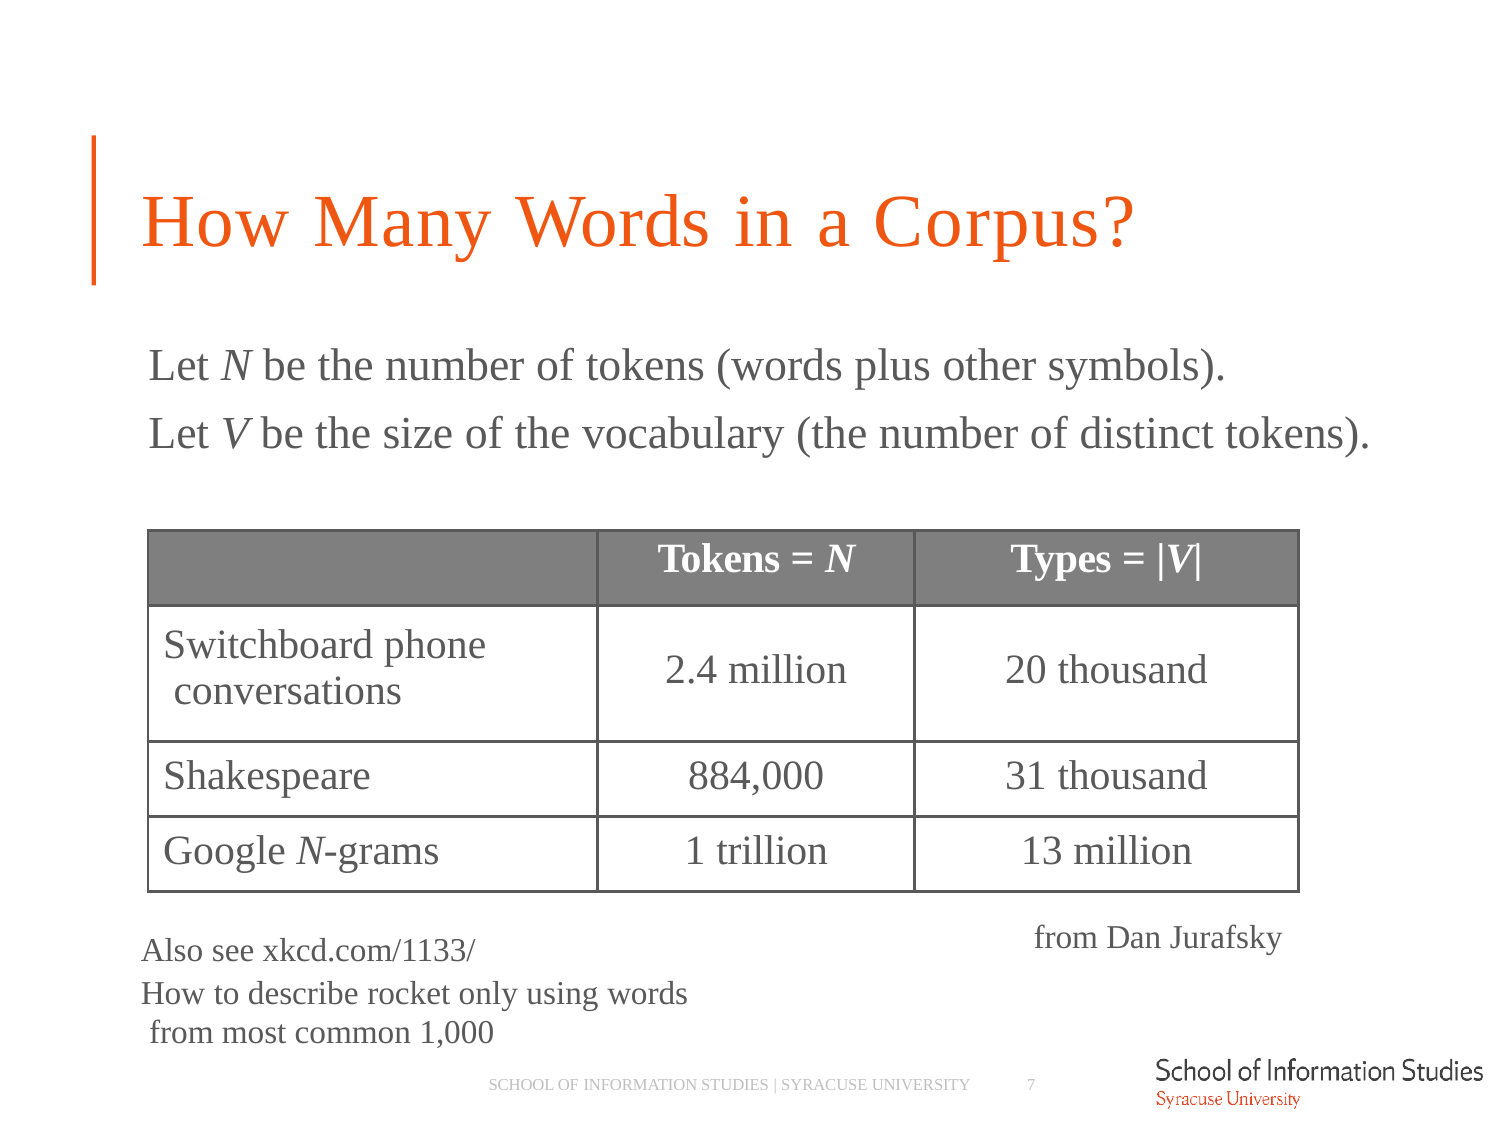

# How Many Words in a Corpus?
Let N be the number of tokens (words plus other symbols).
Let V be the size of the vocabulary (the number of distinct tokens).
|  | Tokens = N | Types = |V| |
| --- | --- | --- |
| Switchboard phone conversations | 2.4 million | 20 thousand |
| Shakespeare | 884,000 | 31 thousand |
| Google N-grams | 1 trillion | 13 million |
from Dan Jurafsky
Also see xkcd.com/1133/
How to describe rocket only using words  from most common 1,000
SCHOOL OF INFORMATION STUDIES | SYRACUSE UNIVERSITY
7